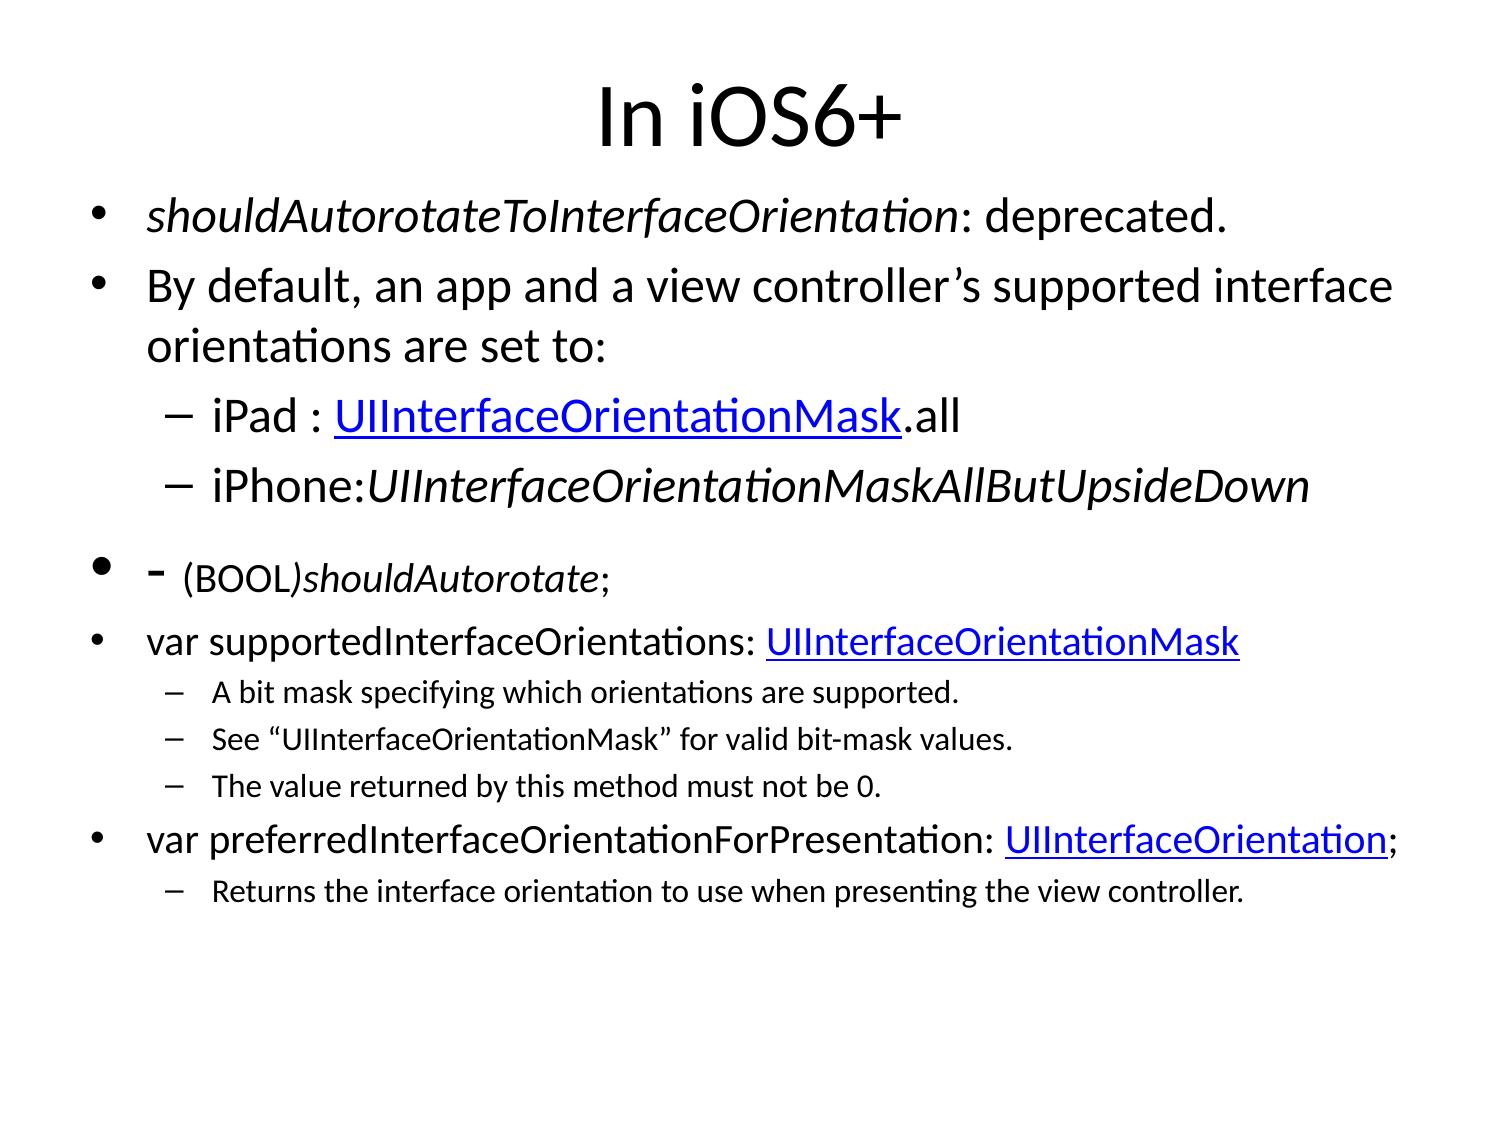

# In iOS6+
shouldAutorotateToInterfaceOrientation: deprecated.
By default, an app and a view controller’s supported interface orientations are set to:
iPad : UIInterfaceOrientationMask.all
iPhone:UIInterfaceOrientationMaskAllButUpsideDown
- (BOOL)shouldAutorotate;
var supportedInterfaceOrientations: UIInterfaceOrientationMask
A bit mask specifying which orientations are supported.
See “UIInterfaceOrientationMask” for valid bit-mask values.
The value returned by this method must not be 0.
var preferredInterfaceOrientationForPresentation: UIInterfaceOrientation;
Returns the interface orientation to use when presenting the view controller.